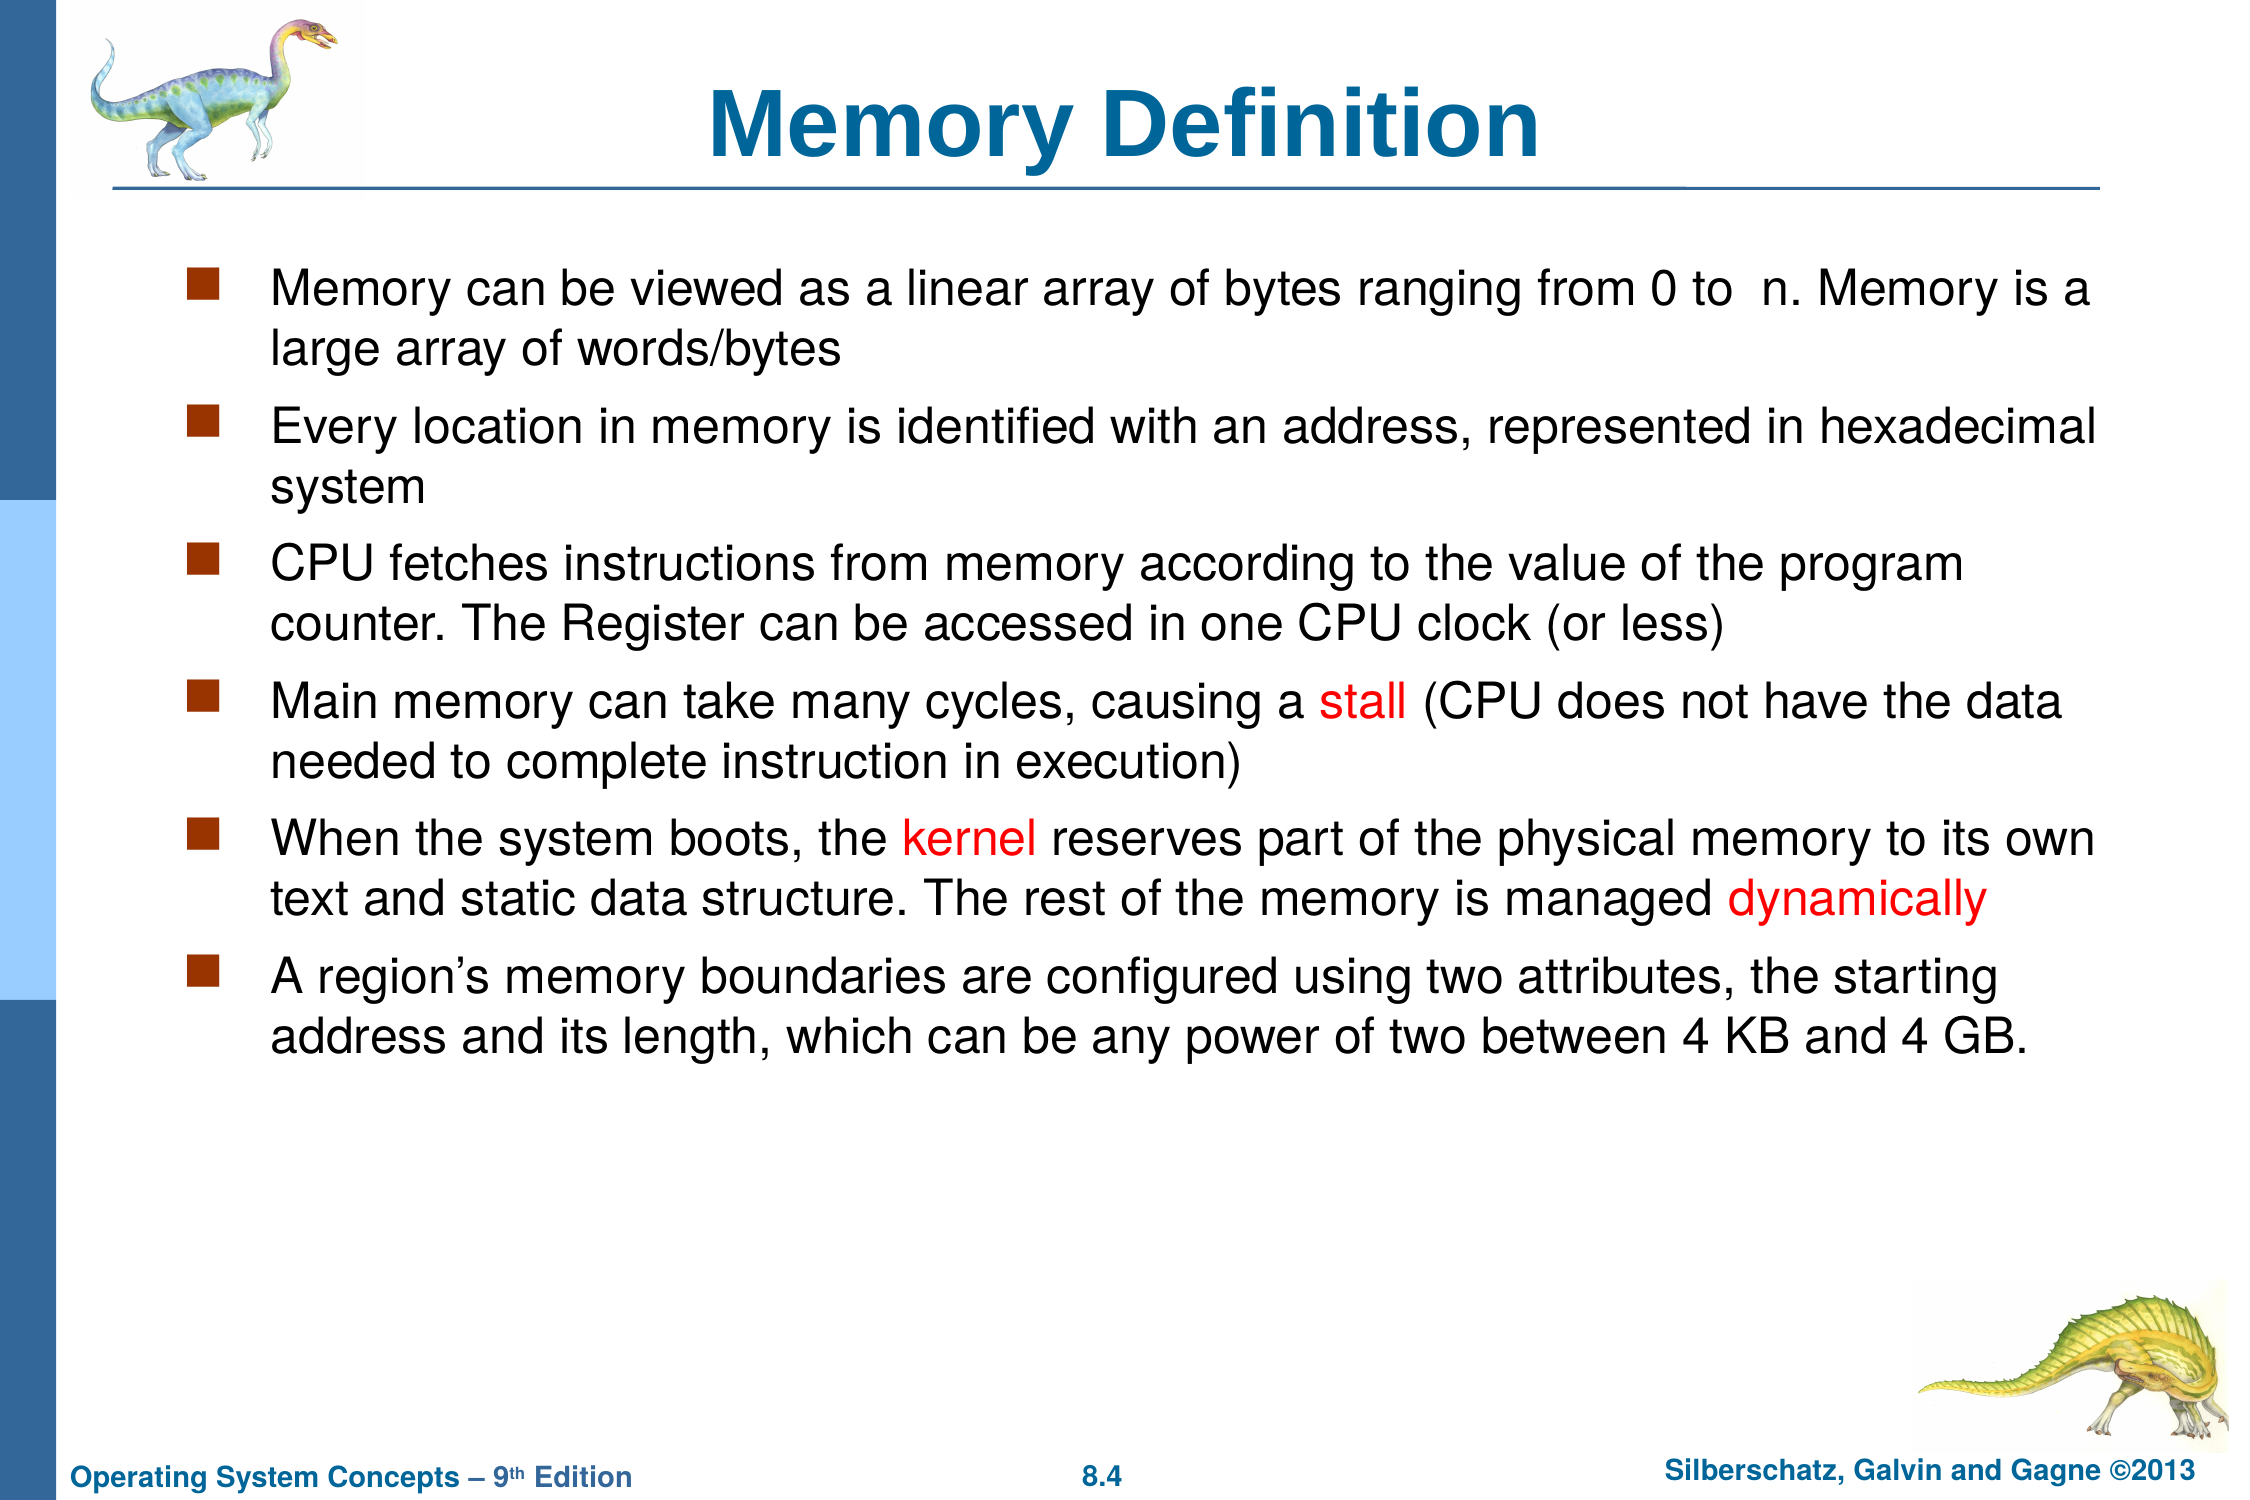

# Memory Definition
Memory can be viewed as a linear array of bytes ranging from 0 to  n. Memory is a large array of words/bytes
Every location in memory is identified with an address, represented in hexadecimal system
CPU fetches instructions from memory according to the value of the program counter. The Register can be accessed in one CPU clock (or less)
Main memory can take many cycles, causing a stall (CPU does not have the data needed to complete instruction in execution)
When the system boots, the kernel reserves part of the physical memory to its own text and static data structure. The rest of the memory is managed dynamically
A region’s memory boundaries are configured using two attributes, the starting address and its length, which can be any power of two between 4 KB and 4 GB.